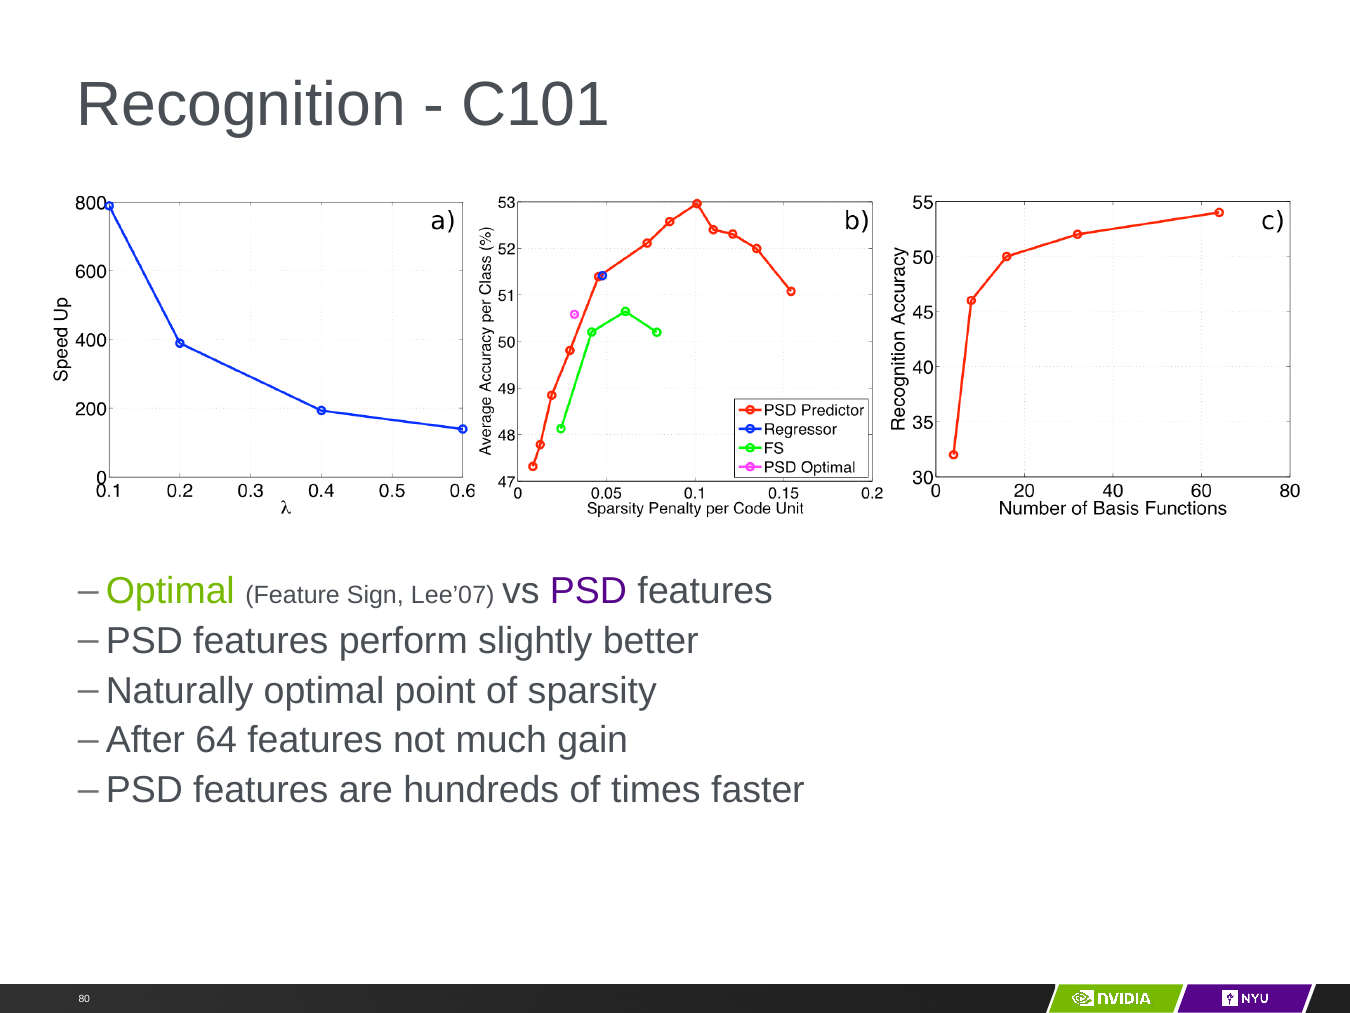

# Recognition - C101

Optimal (Feature Sign, Lee’07) vs PSD features
PSD features perform slightly better
Naturally optimal point of sparsity
After 64 features not much gain
PSD features are hundreds of times faster